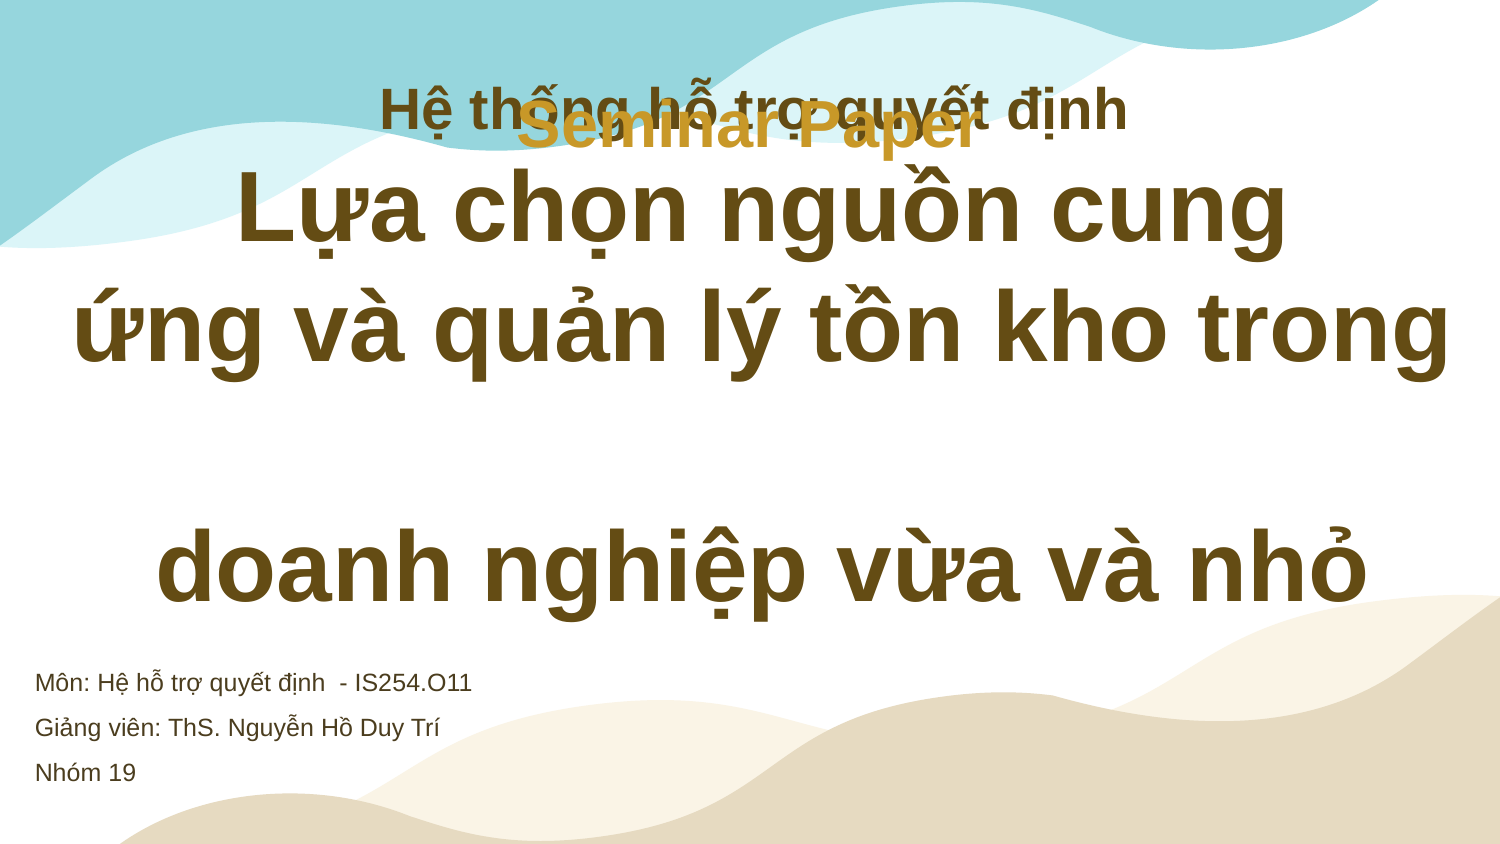

Seminar Paper
# Hệ thống hỗ trợ quyết định  Lựa chọn nguồn cung ứng và quản lý tồn kho trong doanh nghiệp vừa và nhỏ
Môn: Hệ hỗ trợ quyết định  - IS254.O11
Giảng viên: ThS. Nguyễn Hồ Duy Trí
Nhóm 19